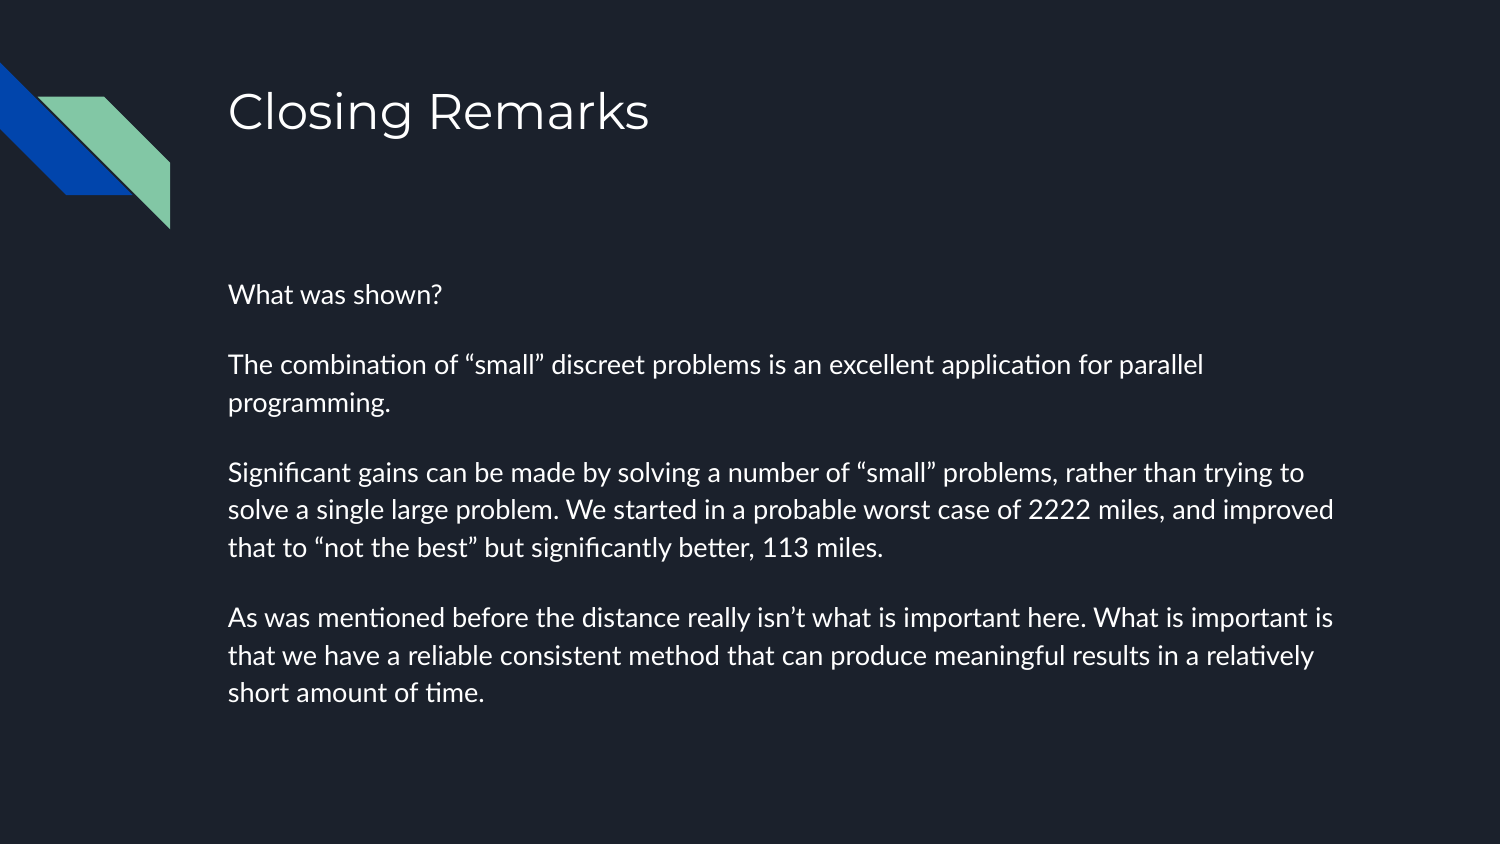

# Closing Remarks
What was shown?
The combination of “small” discreet problems is an excellent application for parallel programming.
Significant gains can be made by solving a number of “small” problems, rather than trying to solve a single large problem. We started in a probable worst case of 2222 miles, and improved that to “not the best” but significantly better, 113 miles.
As was mentioned before the distance really isn’t what is important here. What is important is that we have a reliable consistent method that can produce meaningful results in a relatively short amount of time.